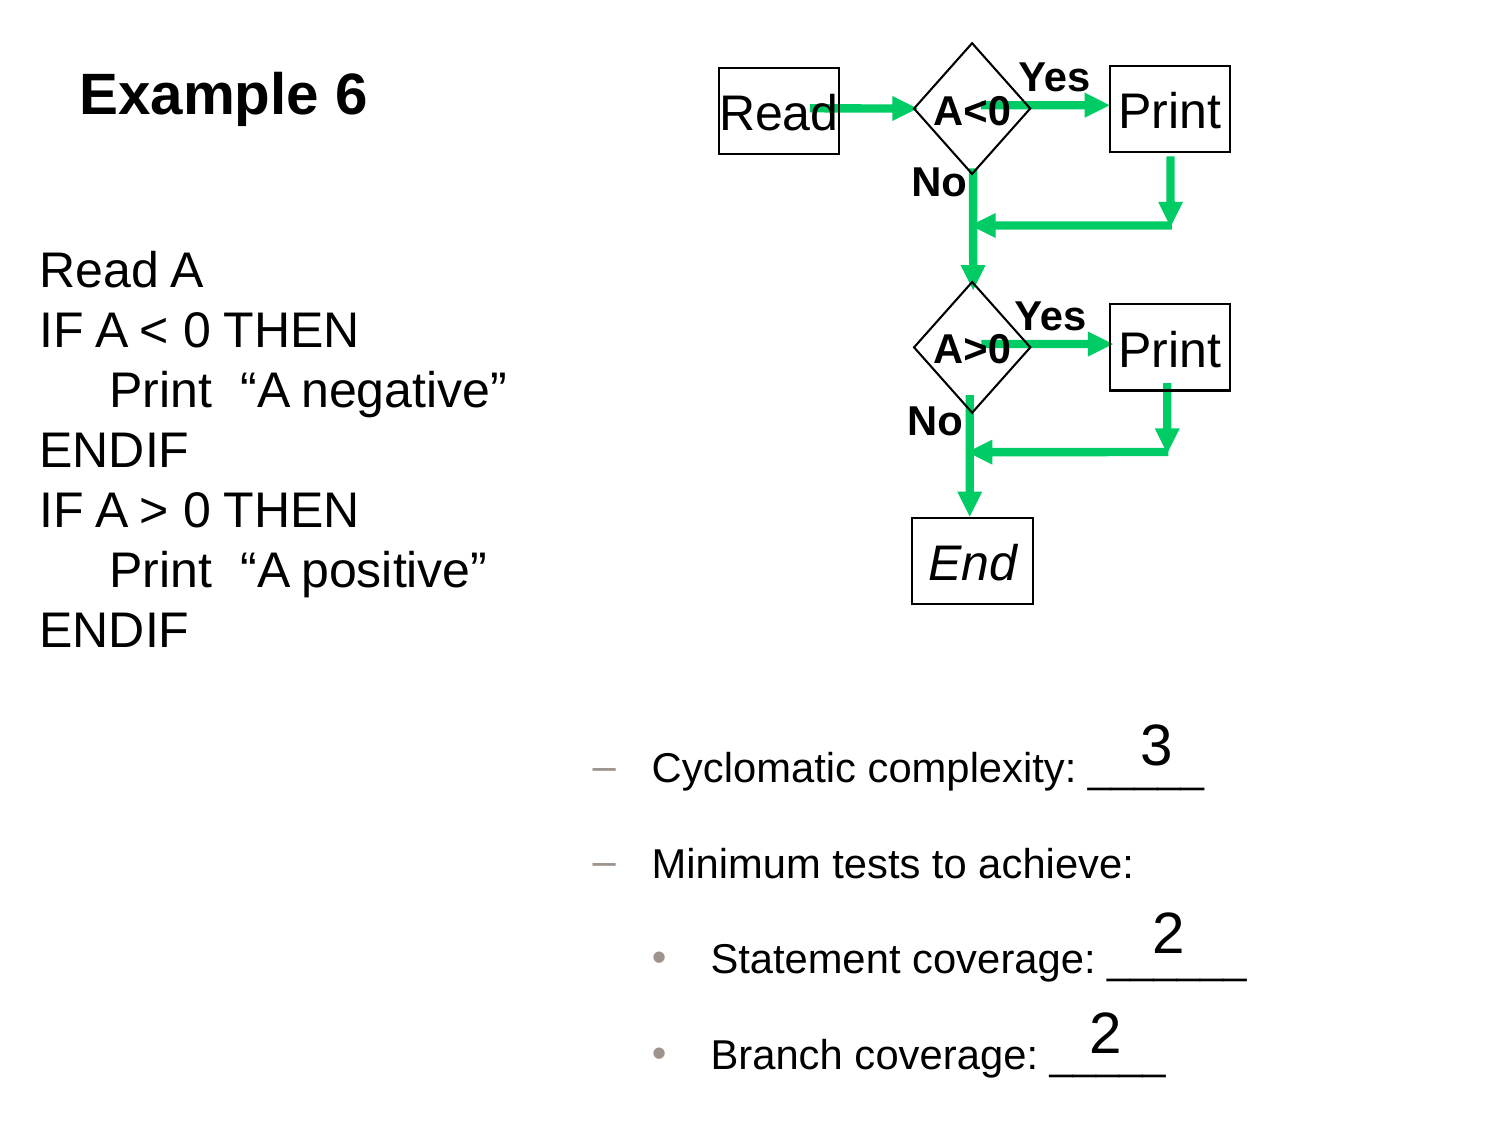

Yes
Print

A<0
# Example 6
Read

No

Read A
IF A < 0 THEN
     Print  “A negative”
ENDIF
IF A > 0 THEN
     Print  “A positive”
ENDIF
Yes
A>0
Print

No

End
3
Cyclomatic complexity: _____
Minimum tests to achieve:
Statement coverage: ______
Branch coverage: _____
2
2